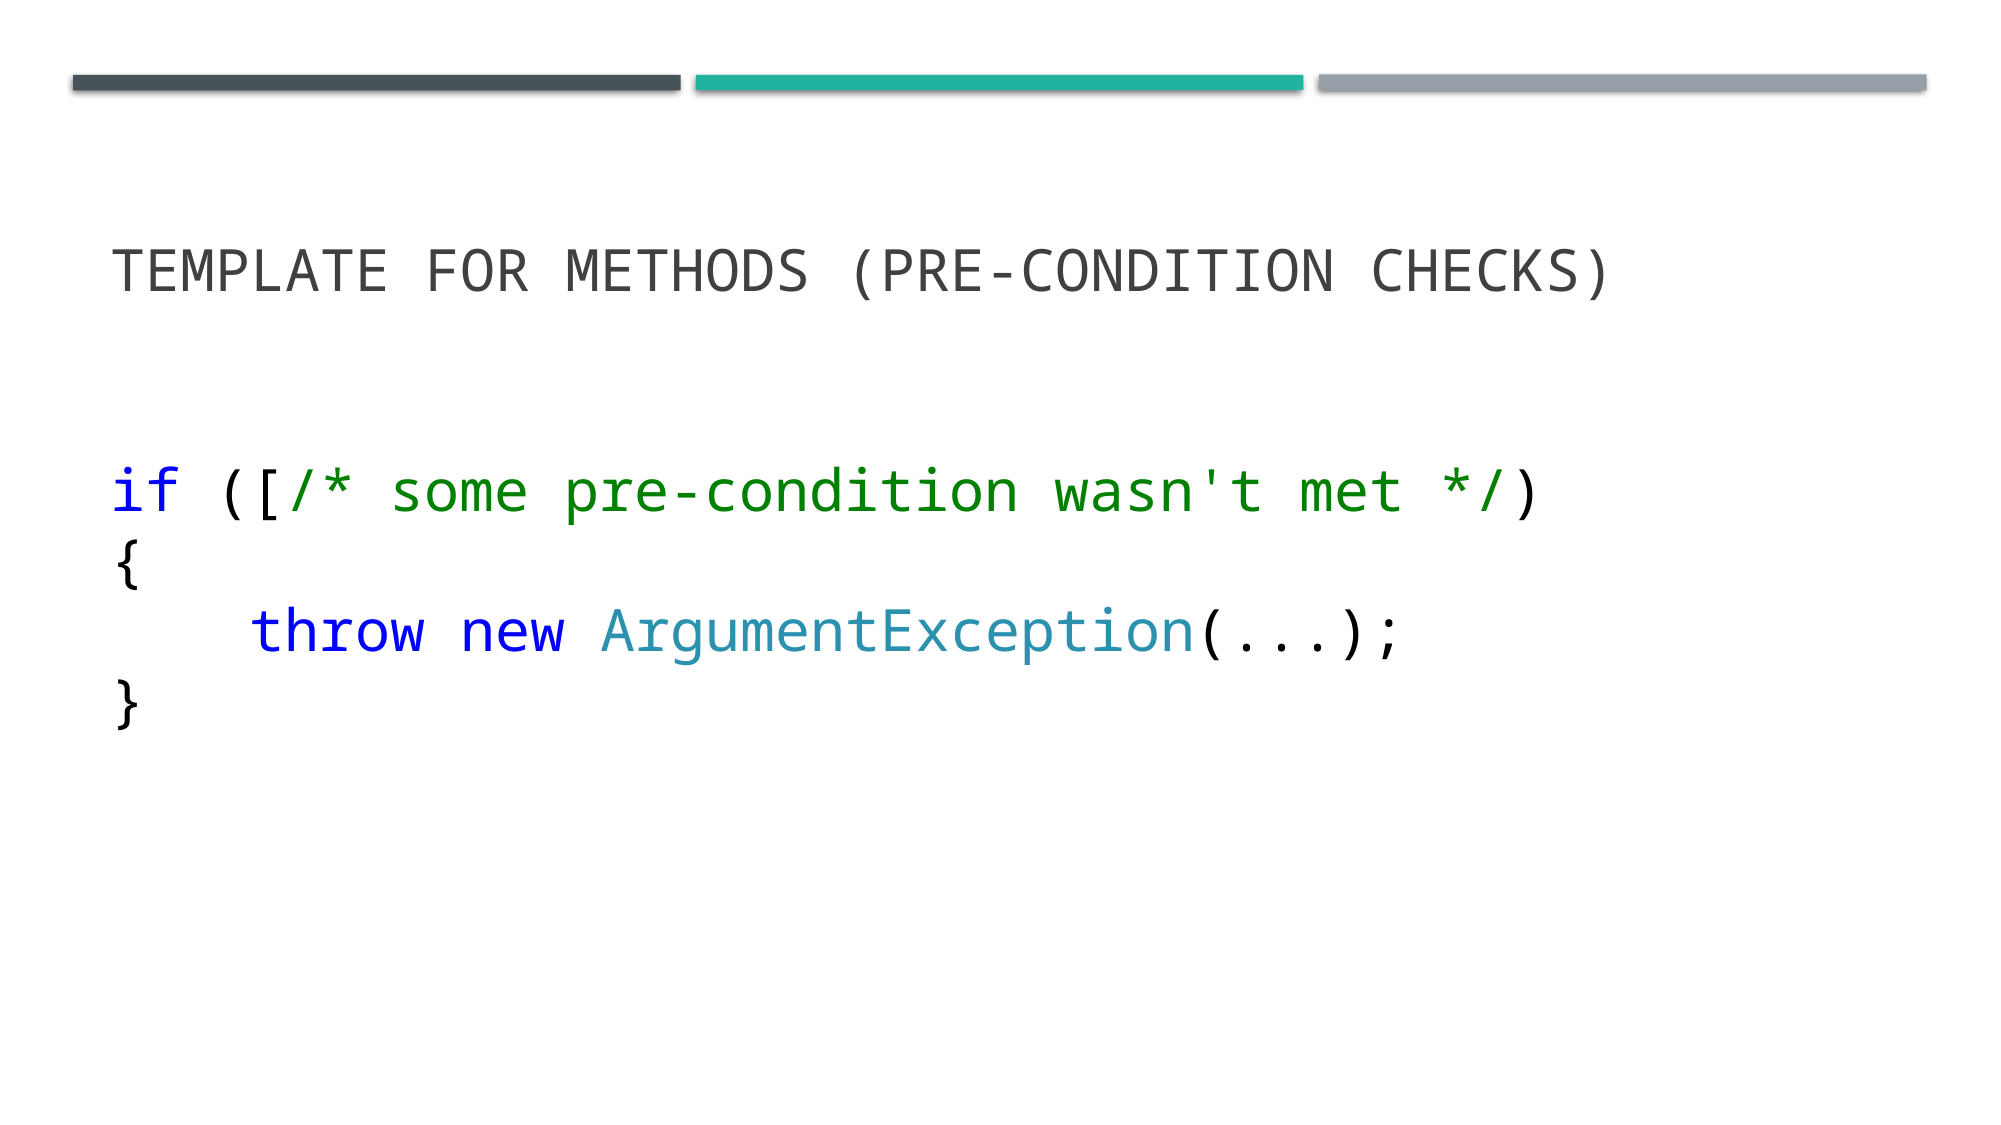

# Template for methods (PRE-CONDITION CHECKS)
if ([/* some pre-condition wasn't met */)
{
    throw new ArgumentException(...);
}